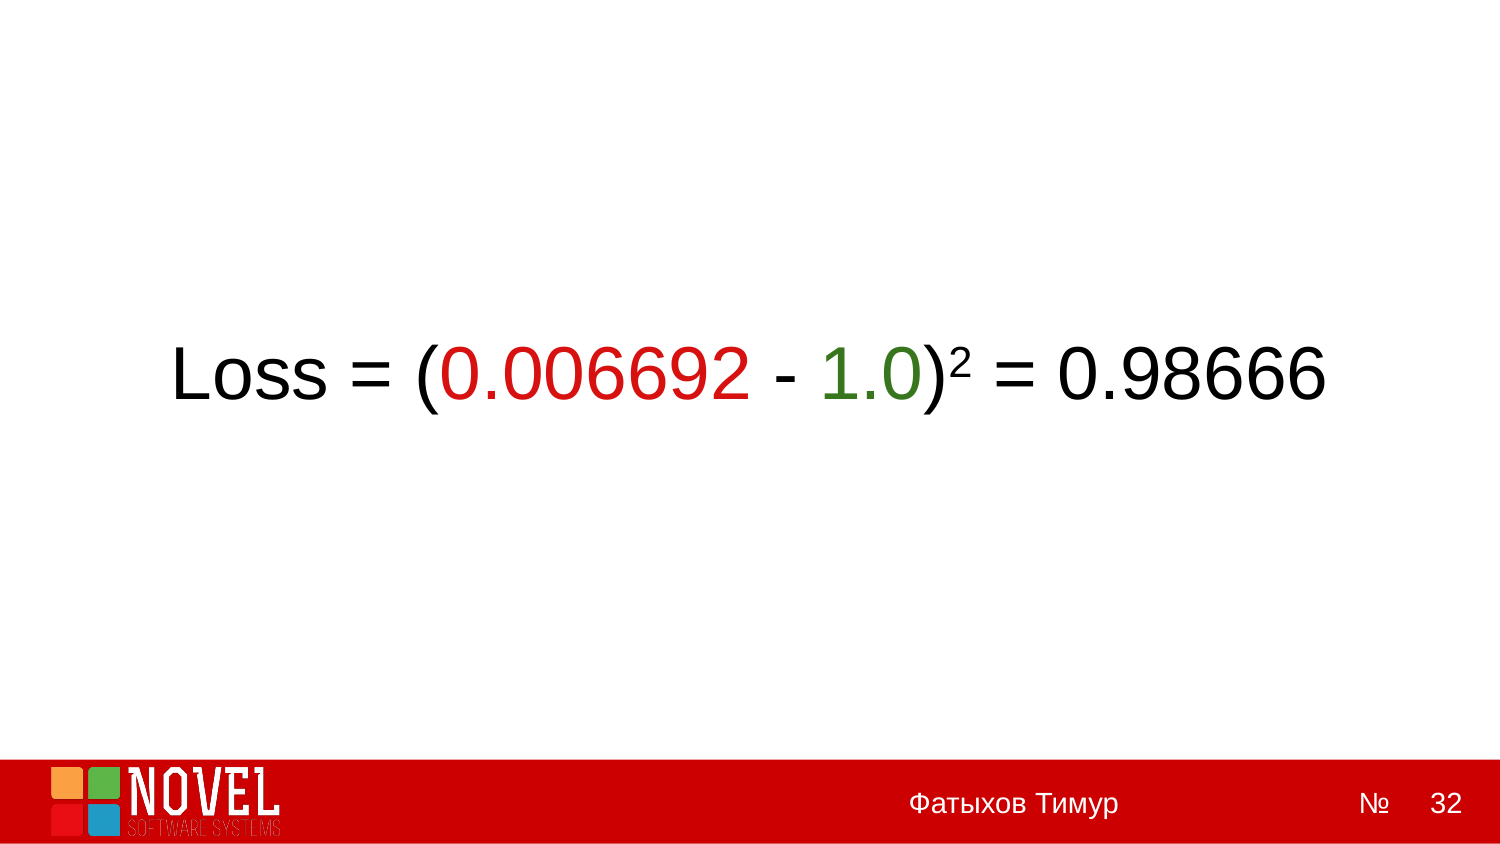

Loss = (0.006692 - 1.0)2 = 0.98666
32